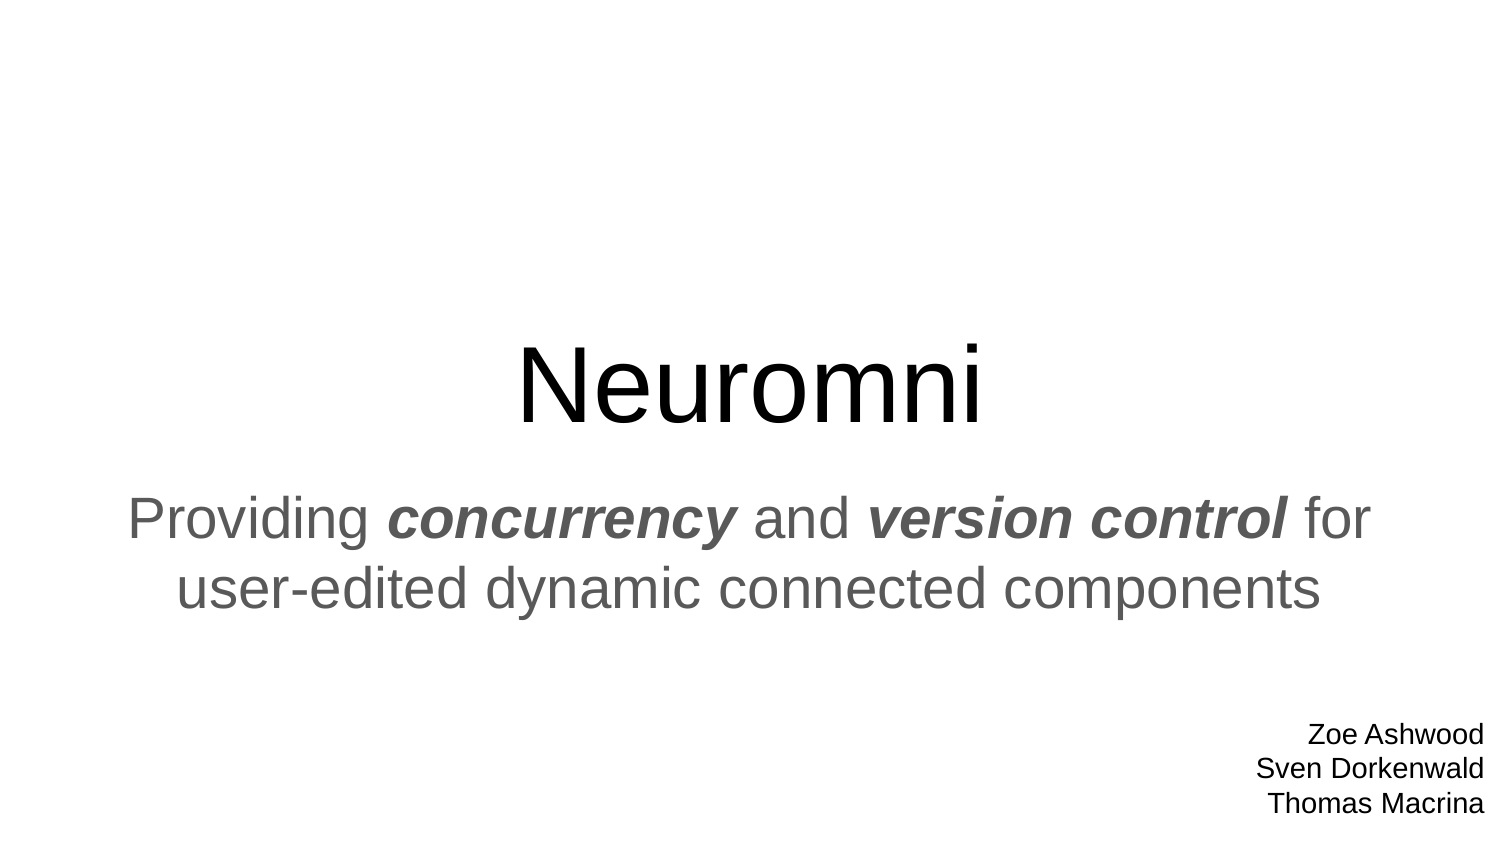

# Neuromni
Providing concurrency and version control for user-edited dynamic connected components
Zoe Ashwood
Sven Dorkenwald
Thomas Macrina